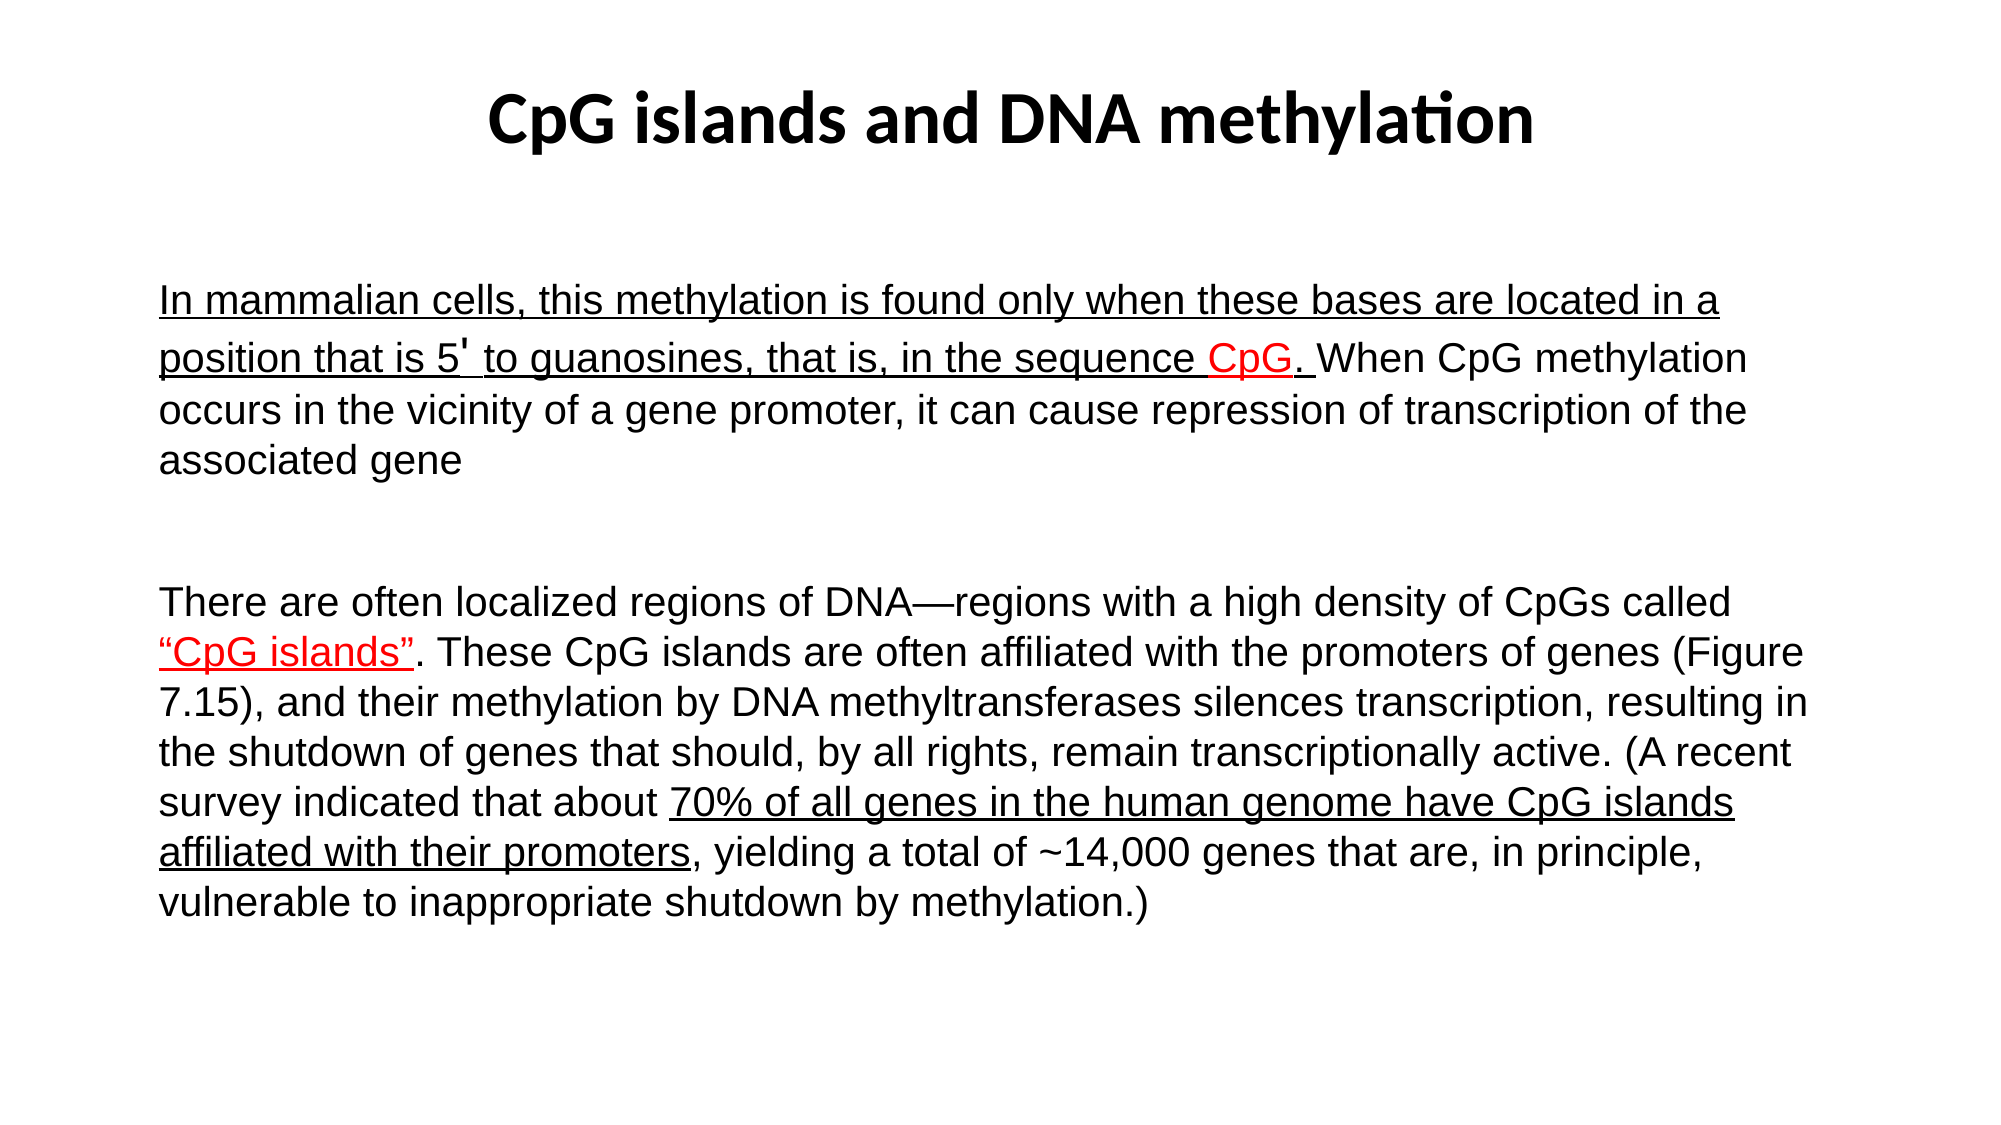

CpG islands and DNA methylation
In mammalian cells, this methylation is found only when these bases are located in a position that is 5ʹ to guanosines, that is, in the sequence CpG. When CpG methylation occurs in the vicinity of a gene promoter, it can cause repression of transcription of the associated gene
There are often localized regions of DNA—regions with a high density of CpGs called “CpG islands”. These CpG islands are often affiliated with the promoters of genes (Figure 7.15), and their methylation by DNA methyltransferases silences transcription, resulting in the shutdown of genes that should, by all rights, remain transcriptionally active. (A recent survey indicated that about 70% of all genes in the human genome have CpG islands affiliated with their promoters, yielding a total of ~14,000 genes that are, in principle, vulnerable to inappropriate shutdown by methylation.)